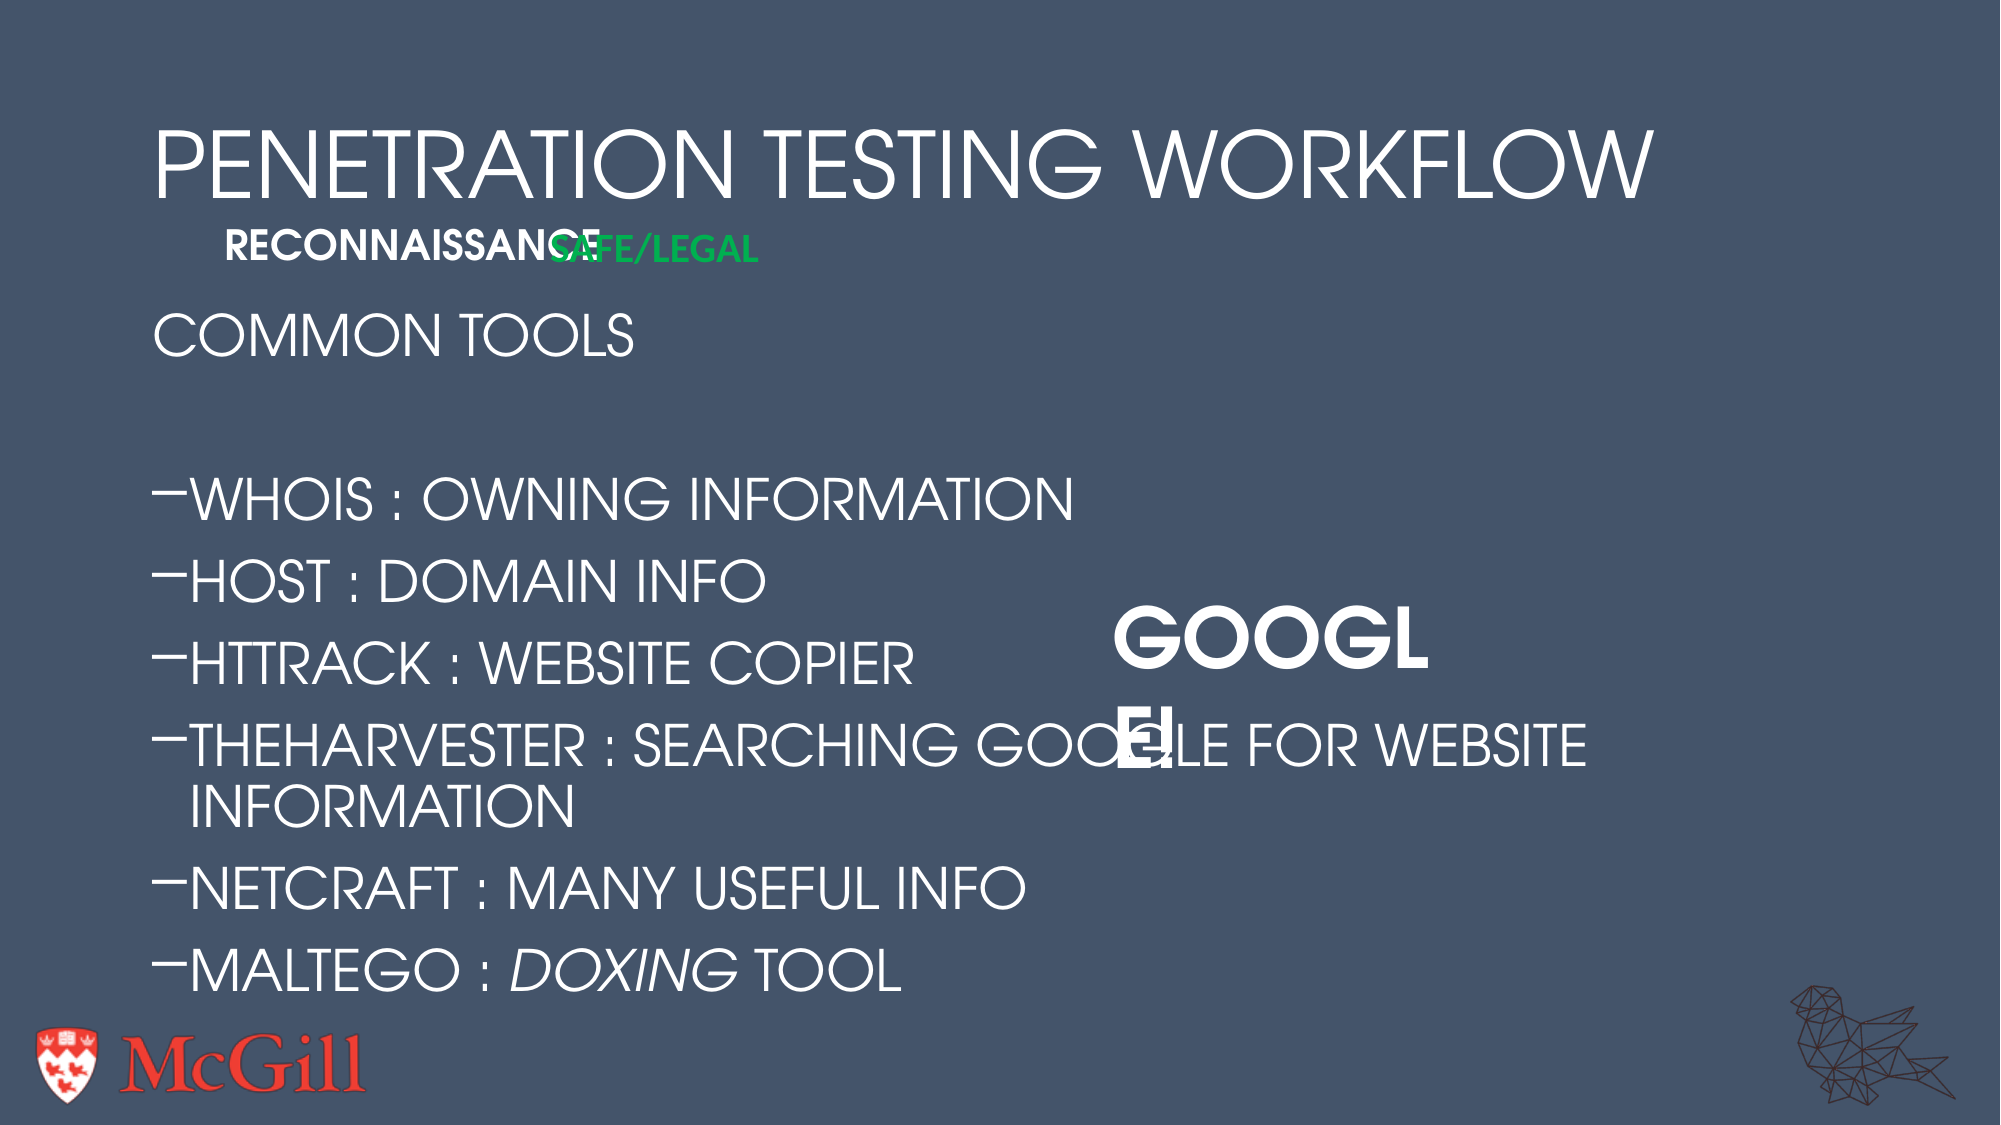

# Penetration testing workflow
Reconnaissance
SAFE/LEGAL
Common tools

Whois : owning information
Host : Domain info
Httrack : Website copier
TheHarvester : Searching google for website information
Netcraft : Many useful info
Maltego : doxing tool

Google!